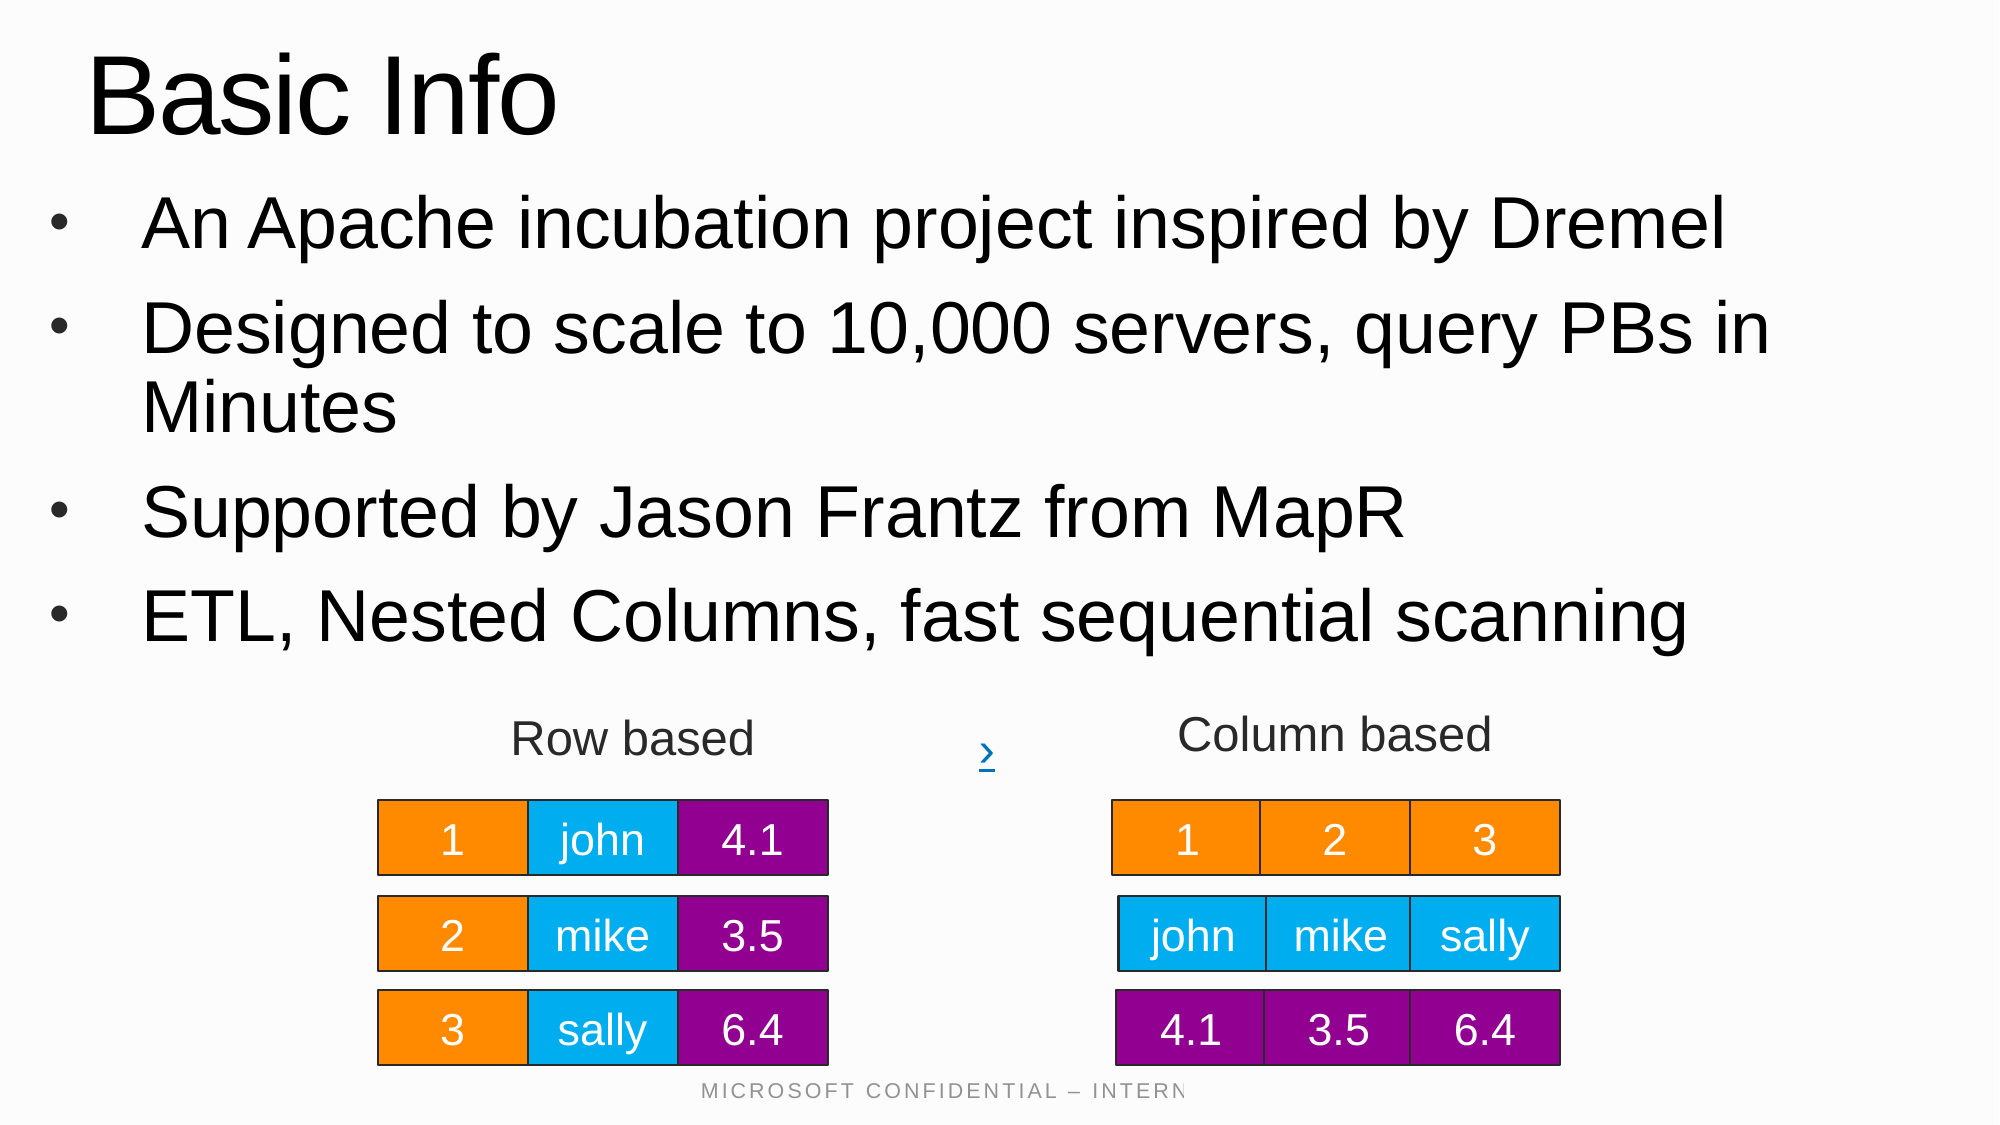

# Basic Info
An Apache incubation project inspired by Dremel
Designed to scale to 10,000 servers, query PBs in Minutes
Supported by Jason Frantz from MapR
ETL, Nested Columns, fast sequential scanning

Column based
Row based
›
1
john
4.1
1
2
3
2
mike
3.5
john
mike
sally
3
sally
6.4
4.1
3.5
6.4